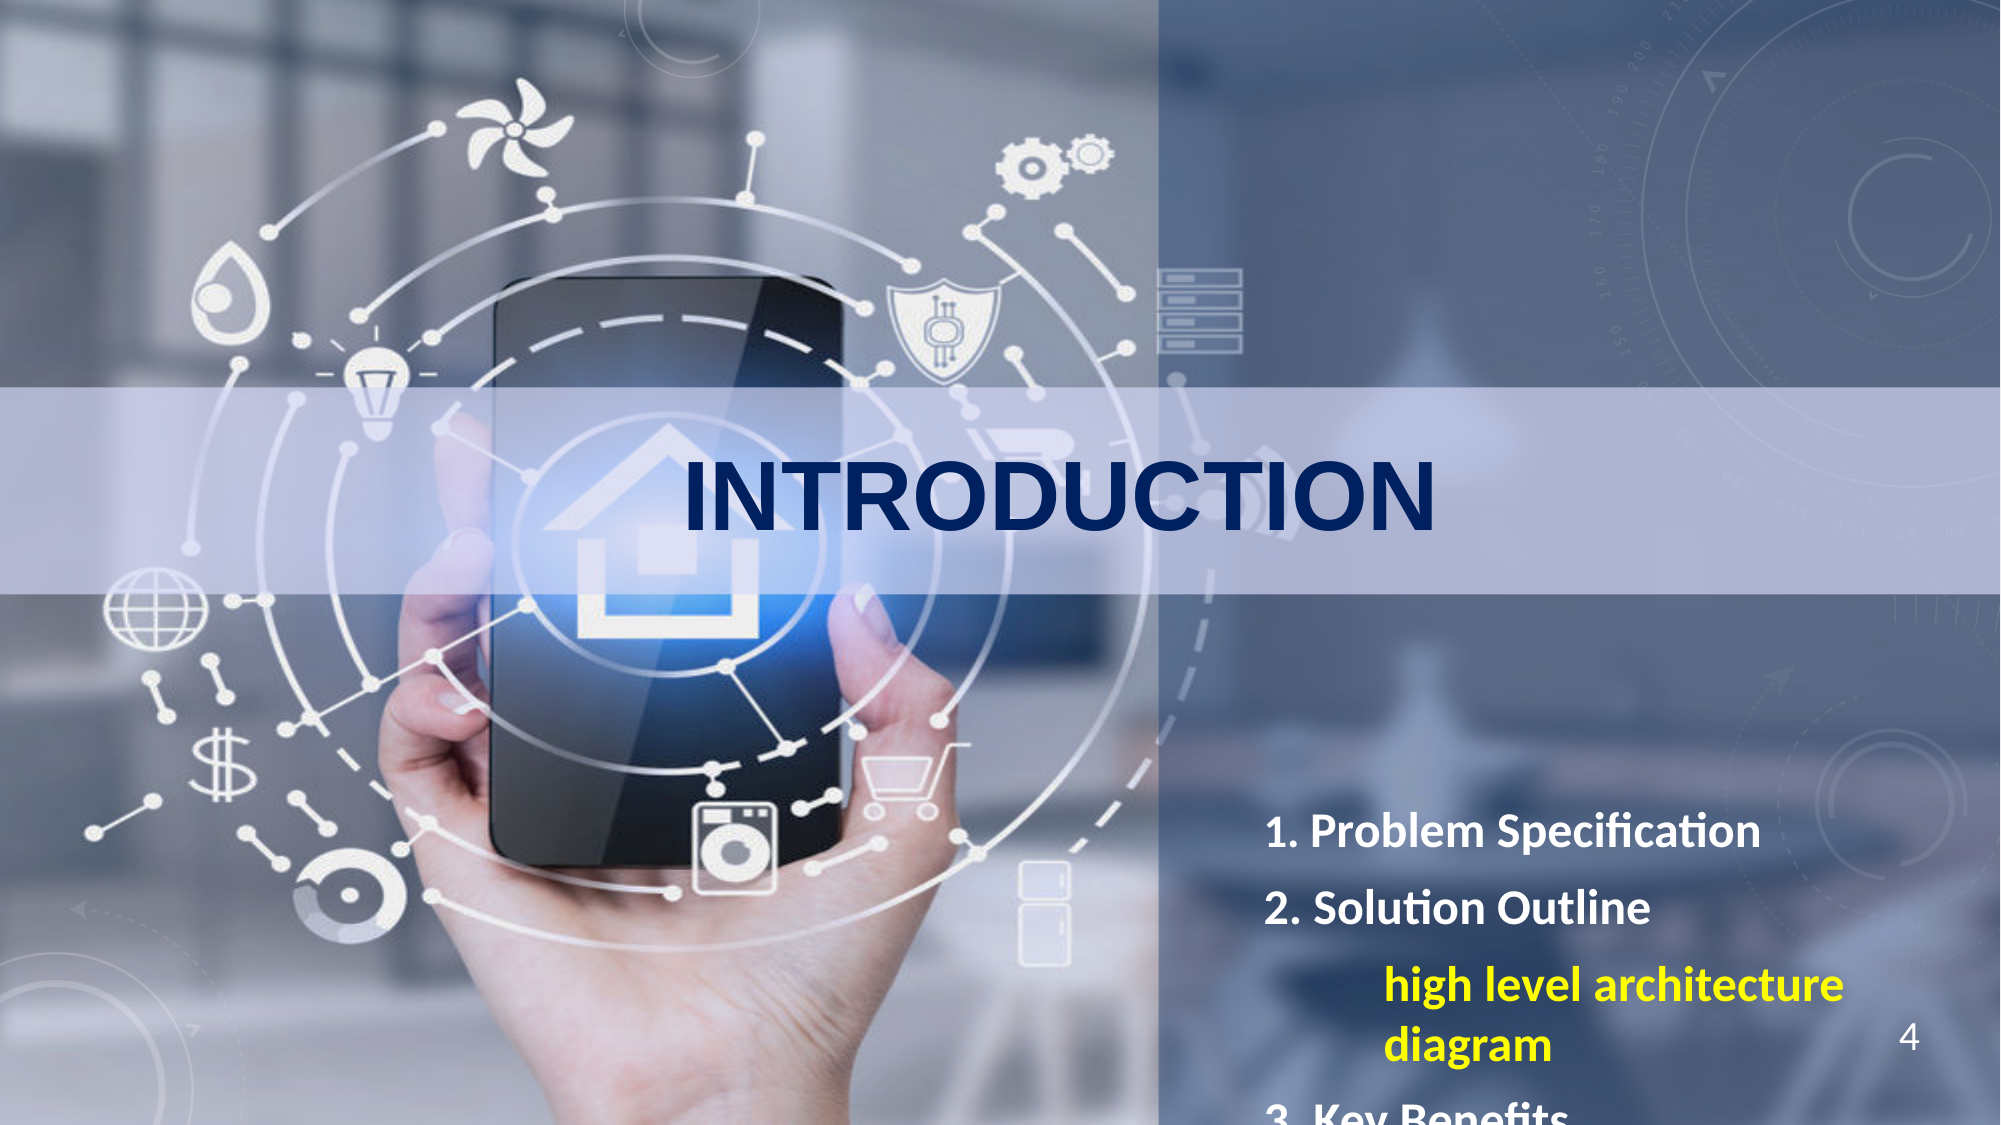

# INTRODUCTION
1. Problem Specification
2. Solution Outline
	high level architecture       	diagram
3. Key Benefits

4